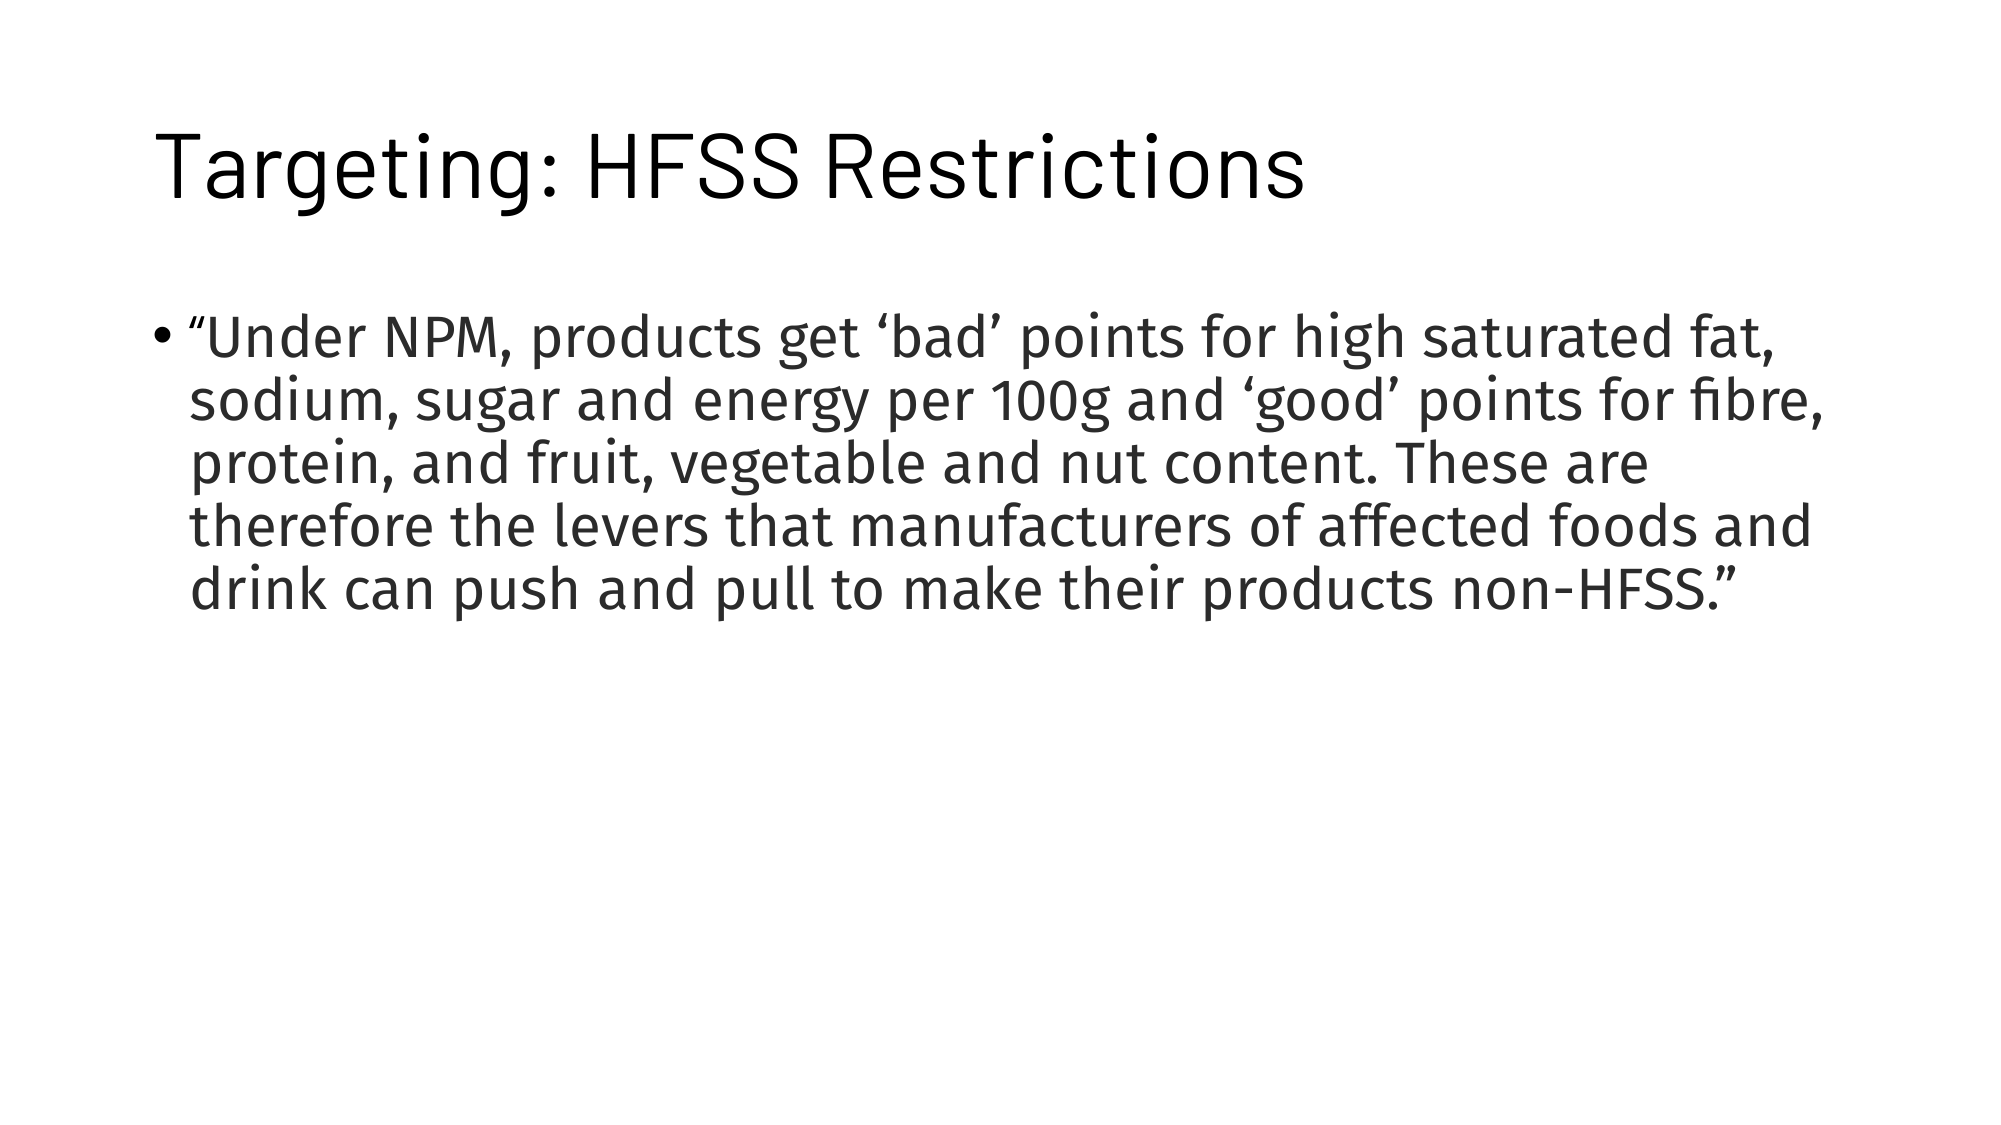

# Targeting: HFSS Restrictions
“Under NPM, products get ‘bad’ points for high saturated fat, sodium, sugar and energy per 100g and ‘good’ points for fibre, protein, and fruit, vegetable and nut content. These are therefore the levers that manufacturers of affected foods and drink can push and pull to make their products non-HFSS.”